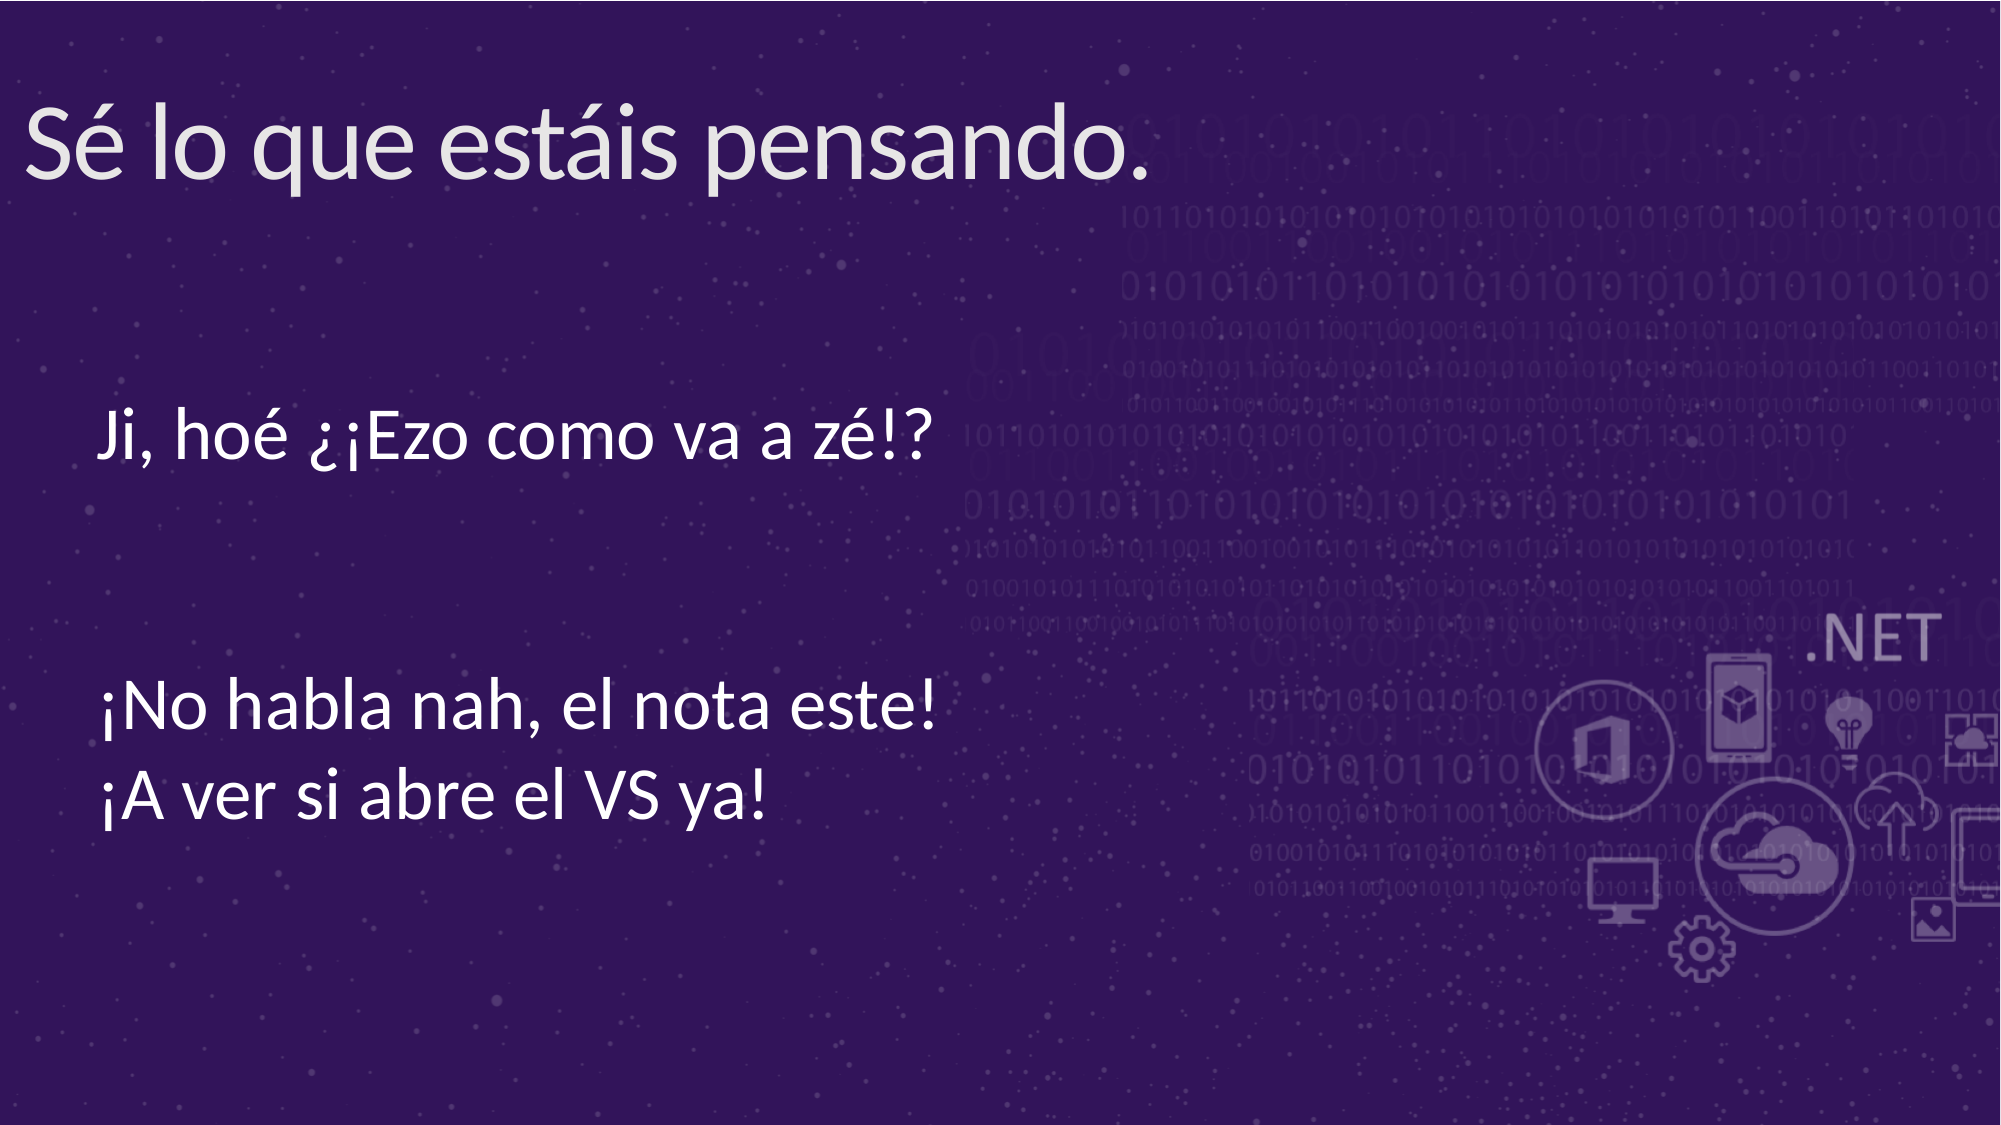

# Sé lo que estáis pensando.

Ji, hoé ¿¡Ezo como va a zé!?

¡No habla nah, el nota este! ¡A ver si abre el VS ya!